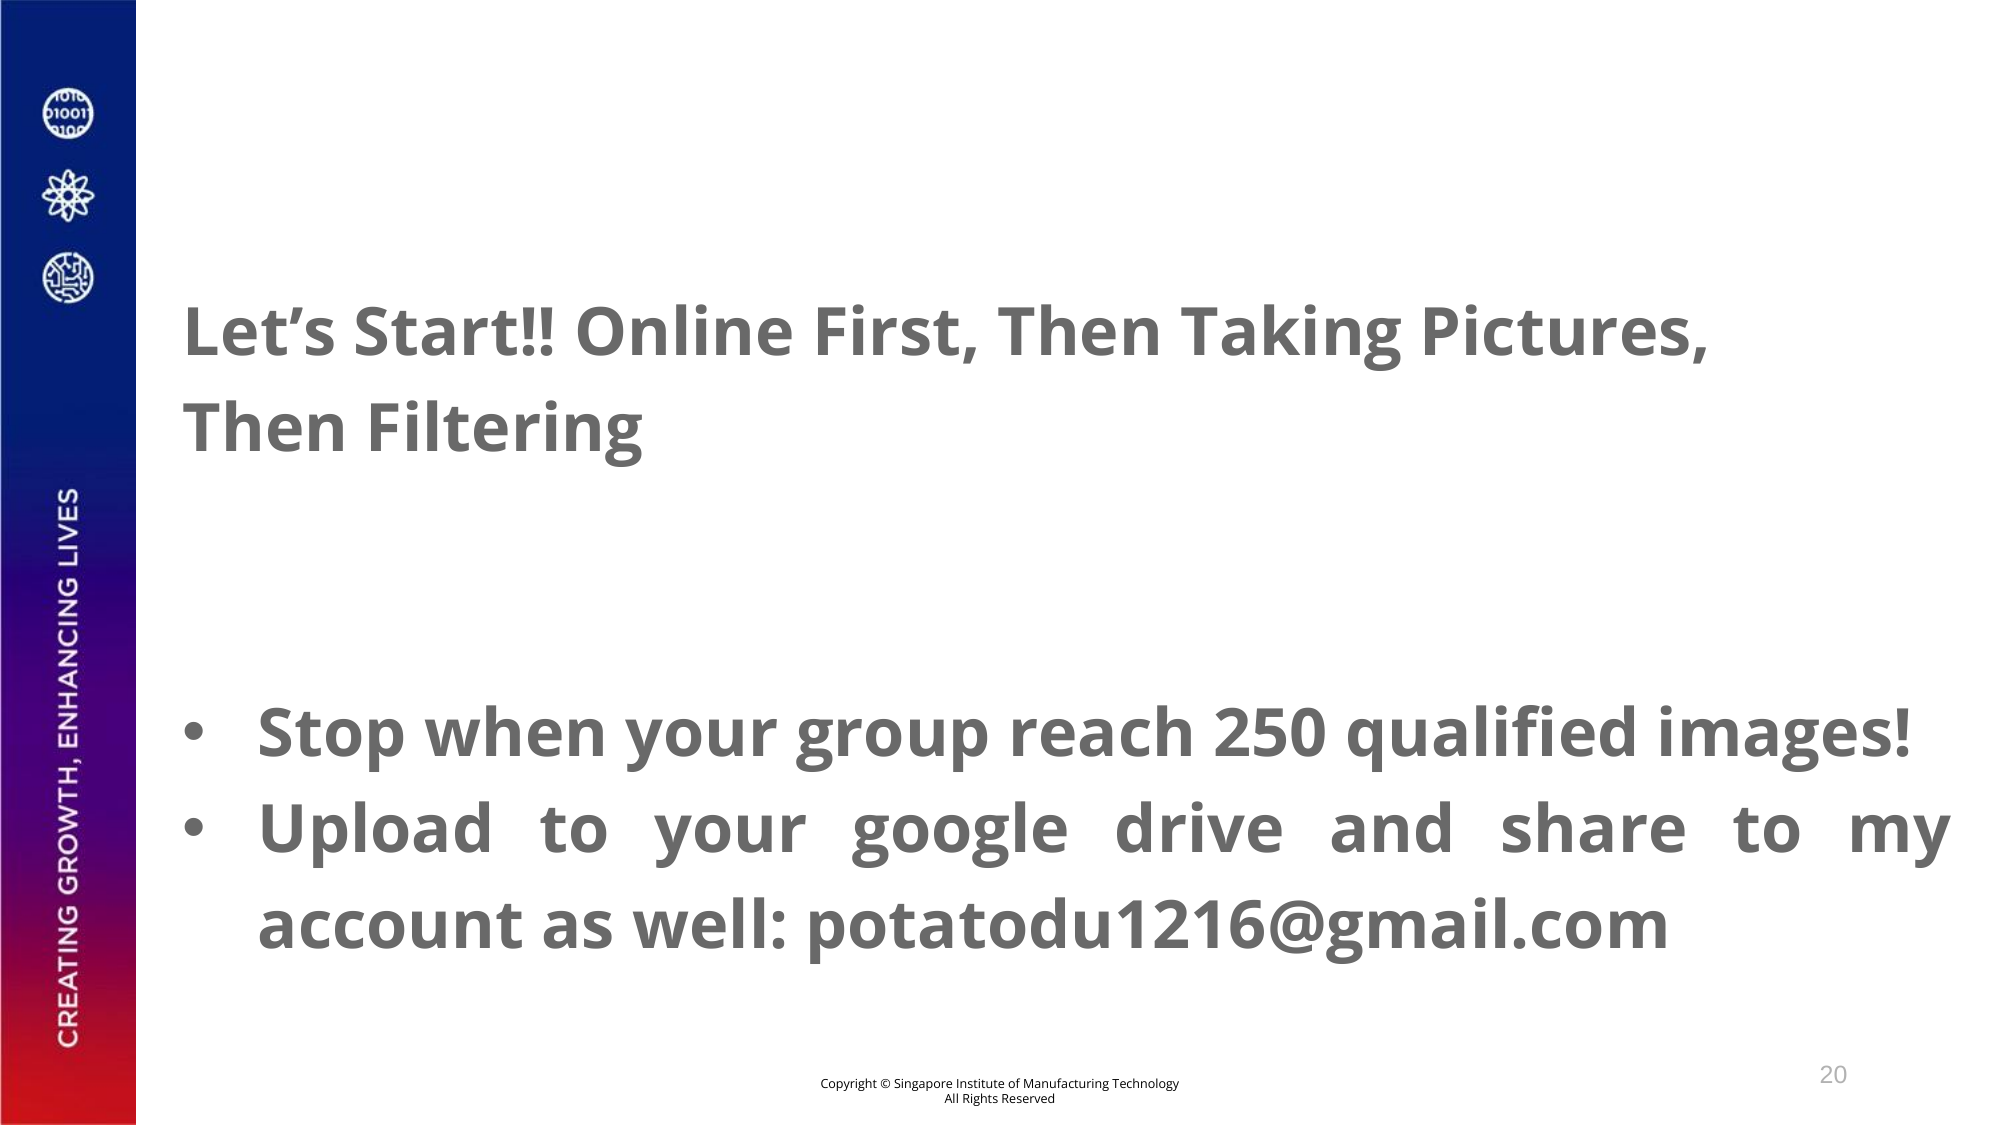

Let’s Start!! Online First, Then Taking Pictures, Then Filtering
Stop when your group reach 250 qualified images!
Upload to your google drive and share to my account as well: potatodu1216@gmail.com
20